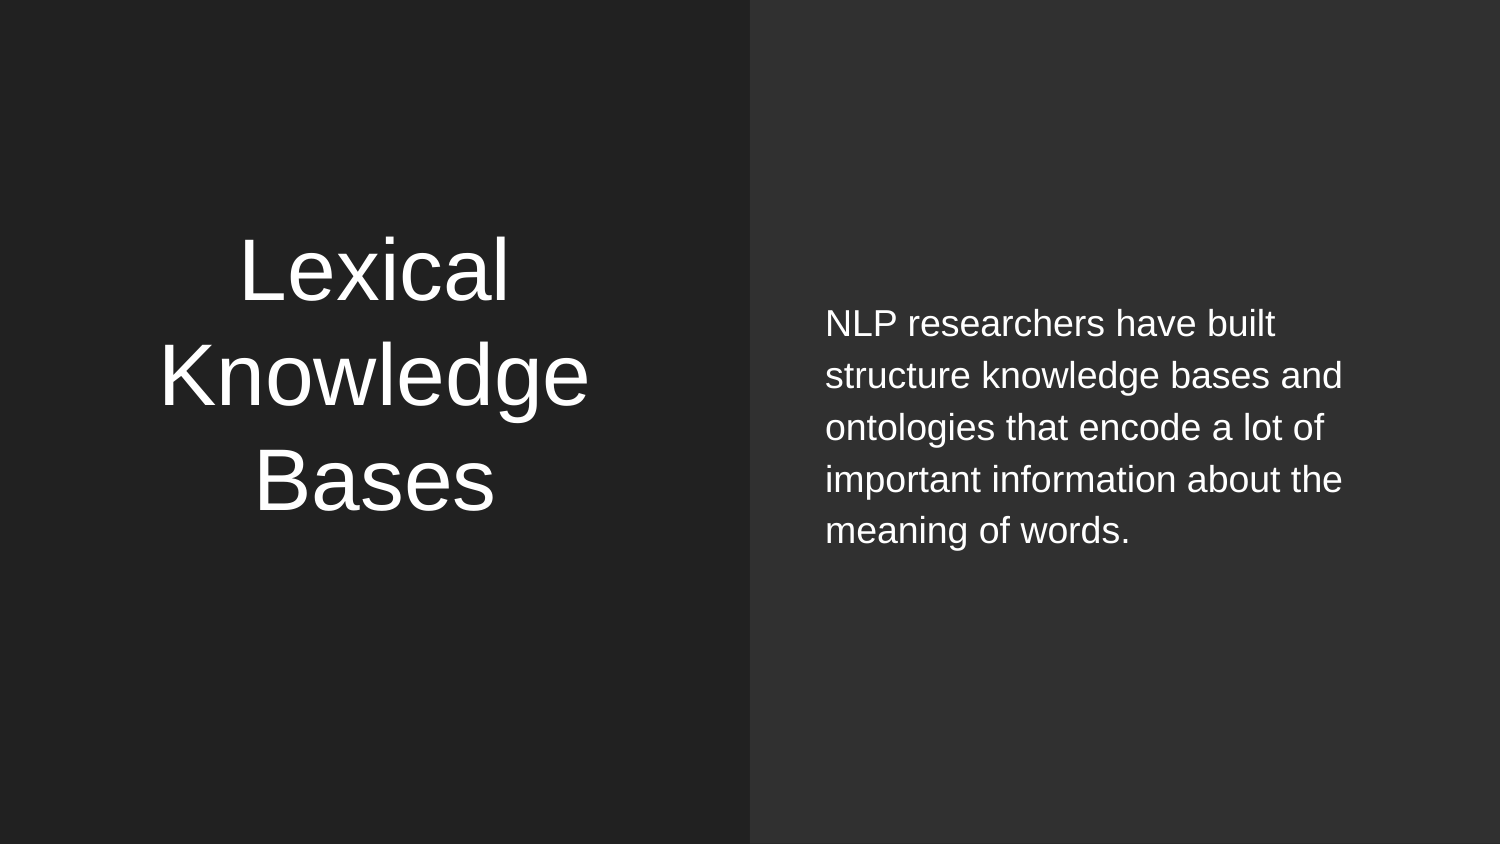

NLP researchers have built structure knowledge bases and ontologies that encode a lot of important information about the meaning of words.
# Lexical Knowledge Bases